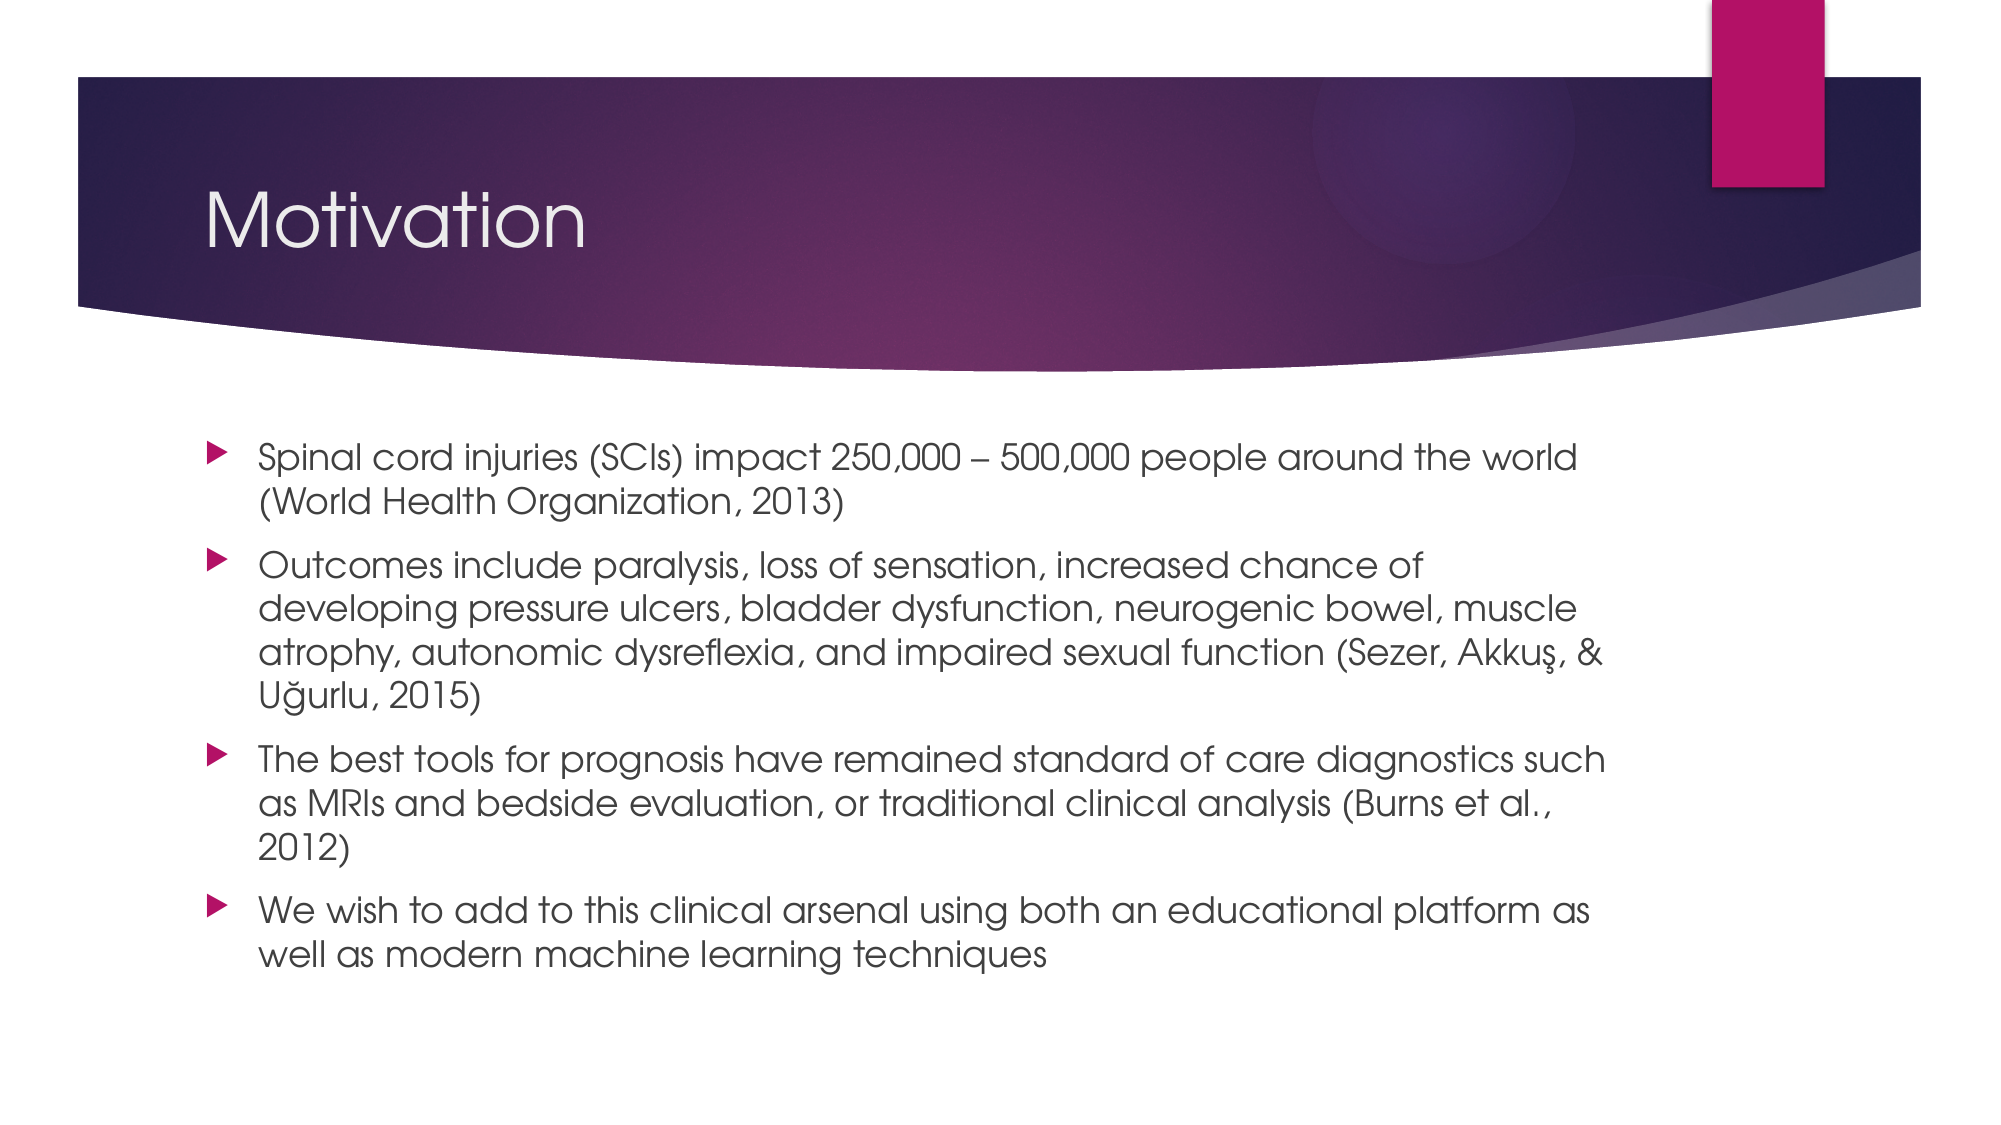

# Motivation
Spinal cord injuries (SCIs) impact 250,000 – 500,000 people around the world (World Health Organization, 2013)
Outcomes include paralysis, loss of sensation, increased chance of developing pressure ulcers, bladder dysfunction, neurogenic bowel, muscle atrophy, autonomic dysreflexia, and impaired sexual function (Sezer, Akkuş, & Uğurlu, 2015)
The best tools for prognosis have remained standard of care diagnostics such as MRIs and bedside evaluation, or traditional clinical analysis (Burns et al., 2012)
We wish to add to this clinical arsenal using both an educational platform as well as modern machine learning techniques